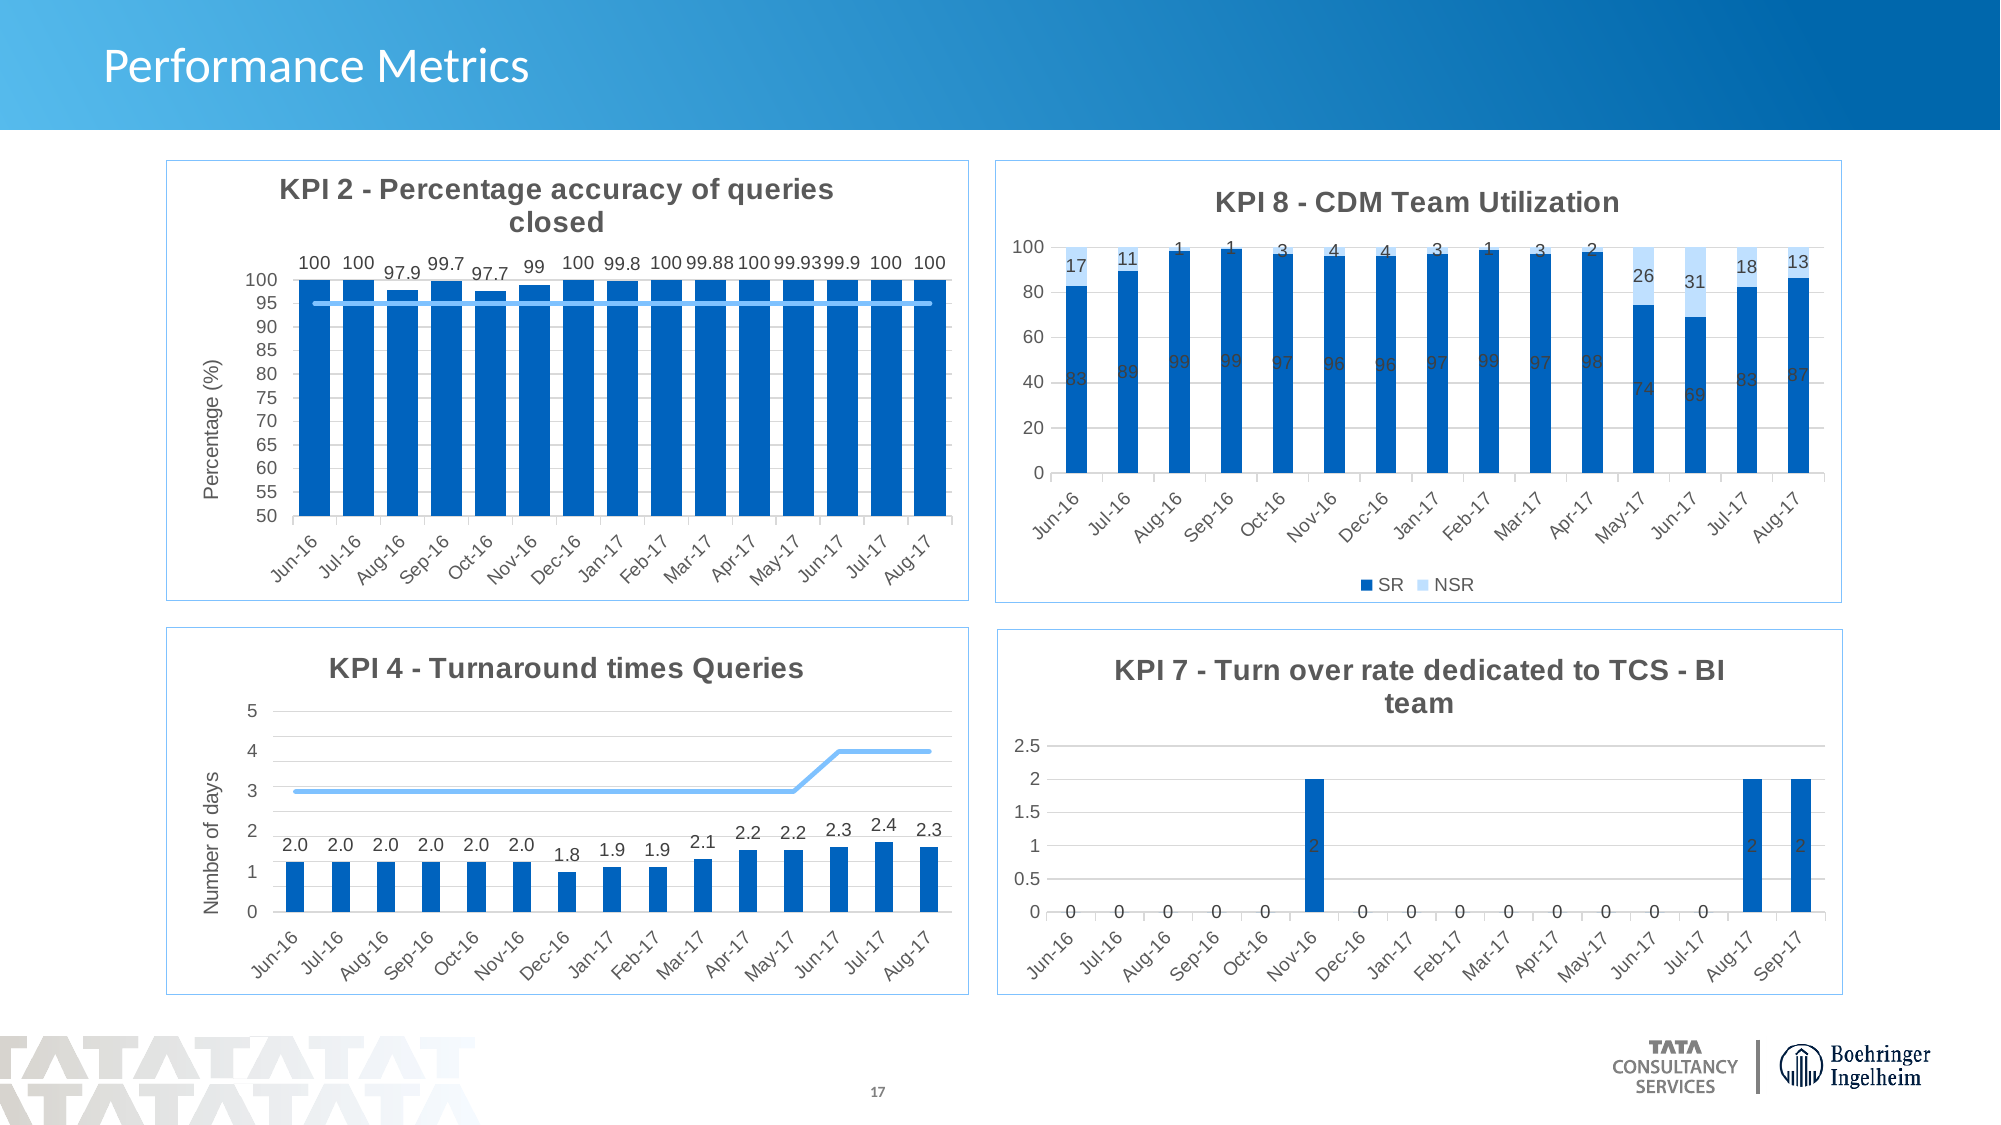

# Performance Metrics

### Chart: KPI 2 - Percentage accuracy of queries closed

| Category | Accuracy (%) | Target |
|---|---|---|
| 42522 | 100.0 | 95.0 |
| 42552 | 100.0 | 95.0 |
| 42583 | 97.9 | 95.0 |
| 42614 | 99.7 | 95.0 |
| 42644 | 97.7 | 95.0 |
| 42675 | 99.0 | 95.0 |
| 42705 | 100.0 | 95.0 |
| 42736 | 99.8 | 95.0 |
| 42767 | 100.0 | 95.0 |
| 42795 | 99.88 | 95.0 |
| 42826 | 100.0 | 95.0 |
| 42856 | 99.93 | 95.0 |
| 42887 | 99.9 | 95.0 |
| 42917 | 100.0 | 95.0 |
| 42948 | 100.0 | 95.0 |

### Chart: KPI 8 - CDM Team Utilization

| Category | SR | NSR |
|---|---|---|
| 42522 | 83.0 | 17.0 |
| 42552 | 89.4 | 10.6 |
| 42583 | 98.6 | 1.4 |
| 42614 | 99.1 | 0.9 |
| 42644 | 97.0 | 3.0 |
| 42675 | 96.4 | 3.6 |
| 42705 | 96.0 | 4.0 |
| 42736 | 97.3 | 2.7 |
| 42767 | 98.7 | 1.3 |
| 42795 | 97.0 | 3.0 |
| 42826 | 98.0 | 2.0 |
| 42856 | 74.34 | 25.66 |
| 42887 | 69.0 | 31.0 |
| 42917 | 82.5 | 17.5 |
| 42948 | 86.6 | 13.4 |

### Chart: KPI 4 - Turnaround times Queries

| Category | Number of days |  |
|---|---|---|
| 42522 | 2.0 | 3.0 |
| 42552 | 2.0 | 3.0 |
| 42583 | 2.0 | 3.0 |
| 42614 | 2.0 | 3.0 |
| 42644 | 2.0 | 3.0 |
| 42675 | 2.0 | 3.0 |
| 42705 | 1.8 | 3.0 |
| 42736 | 1.9 | 3.0 |
| 42767 | 1.9 | 3.0 |
| 42795 | 2.06 | 3.0 |
| 42826 | 2.23 | 3.0 |
| 42856 | 2.23 | 3.0 |
| 42887 | 2.3 | 4.0 |
| 42917 | 2.4 | 4.0 |
| 42948 | 2.3 | 4.0 |

### Chart: KPI 7 - Turn over rate dedicated to TCS - BI team

| Category | Number of associates |
|---|---|
| 42522 | 0.0 |
| 42552 | 0.0 |
| 42583 | 0.0 |
| 42614 | 0.0 |
| 42644 | 0.0 |
| 42675 | 2.0 |
| 42705 | 0.0 |
| 42736 | 0.0 |
| 42767 | 0.0 |
| 42795 | 0.0 |
| 42826 | 0.0 |
| 42856 | 0.0 |
| 42887 | 0.0 |
| 42917 | 0.0 |
| 42948 | 2.0 |
| 42995 | 2.0 |